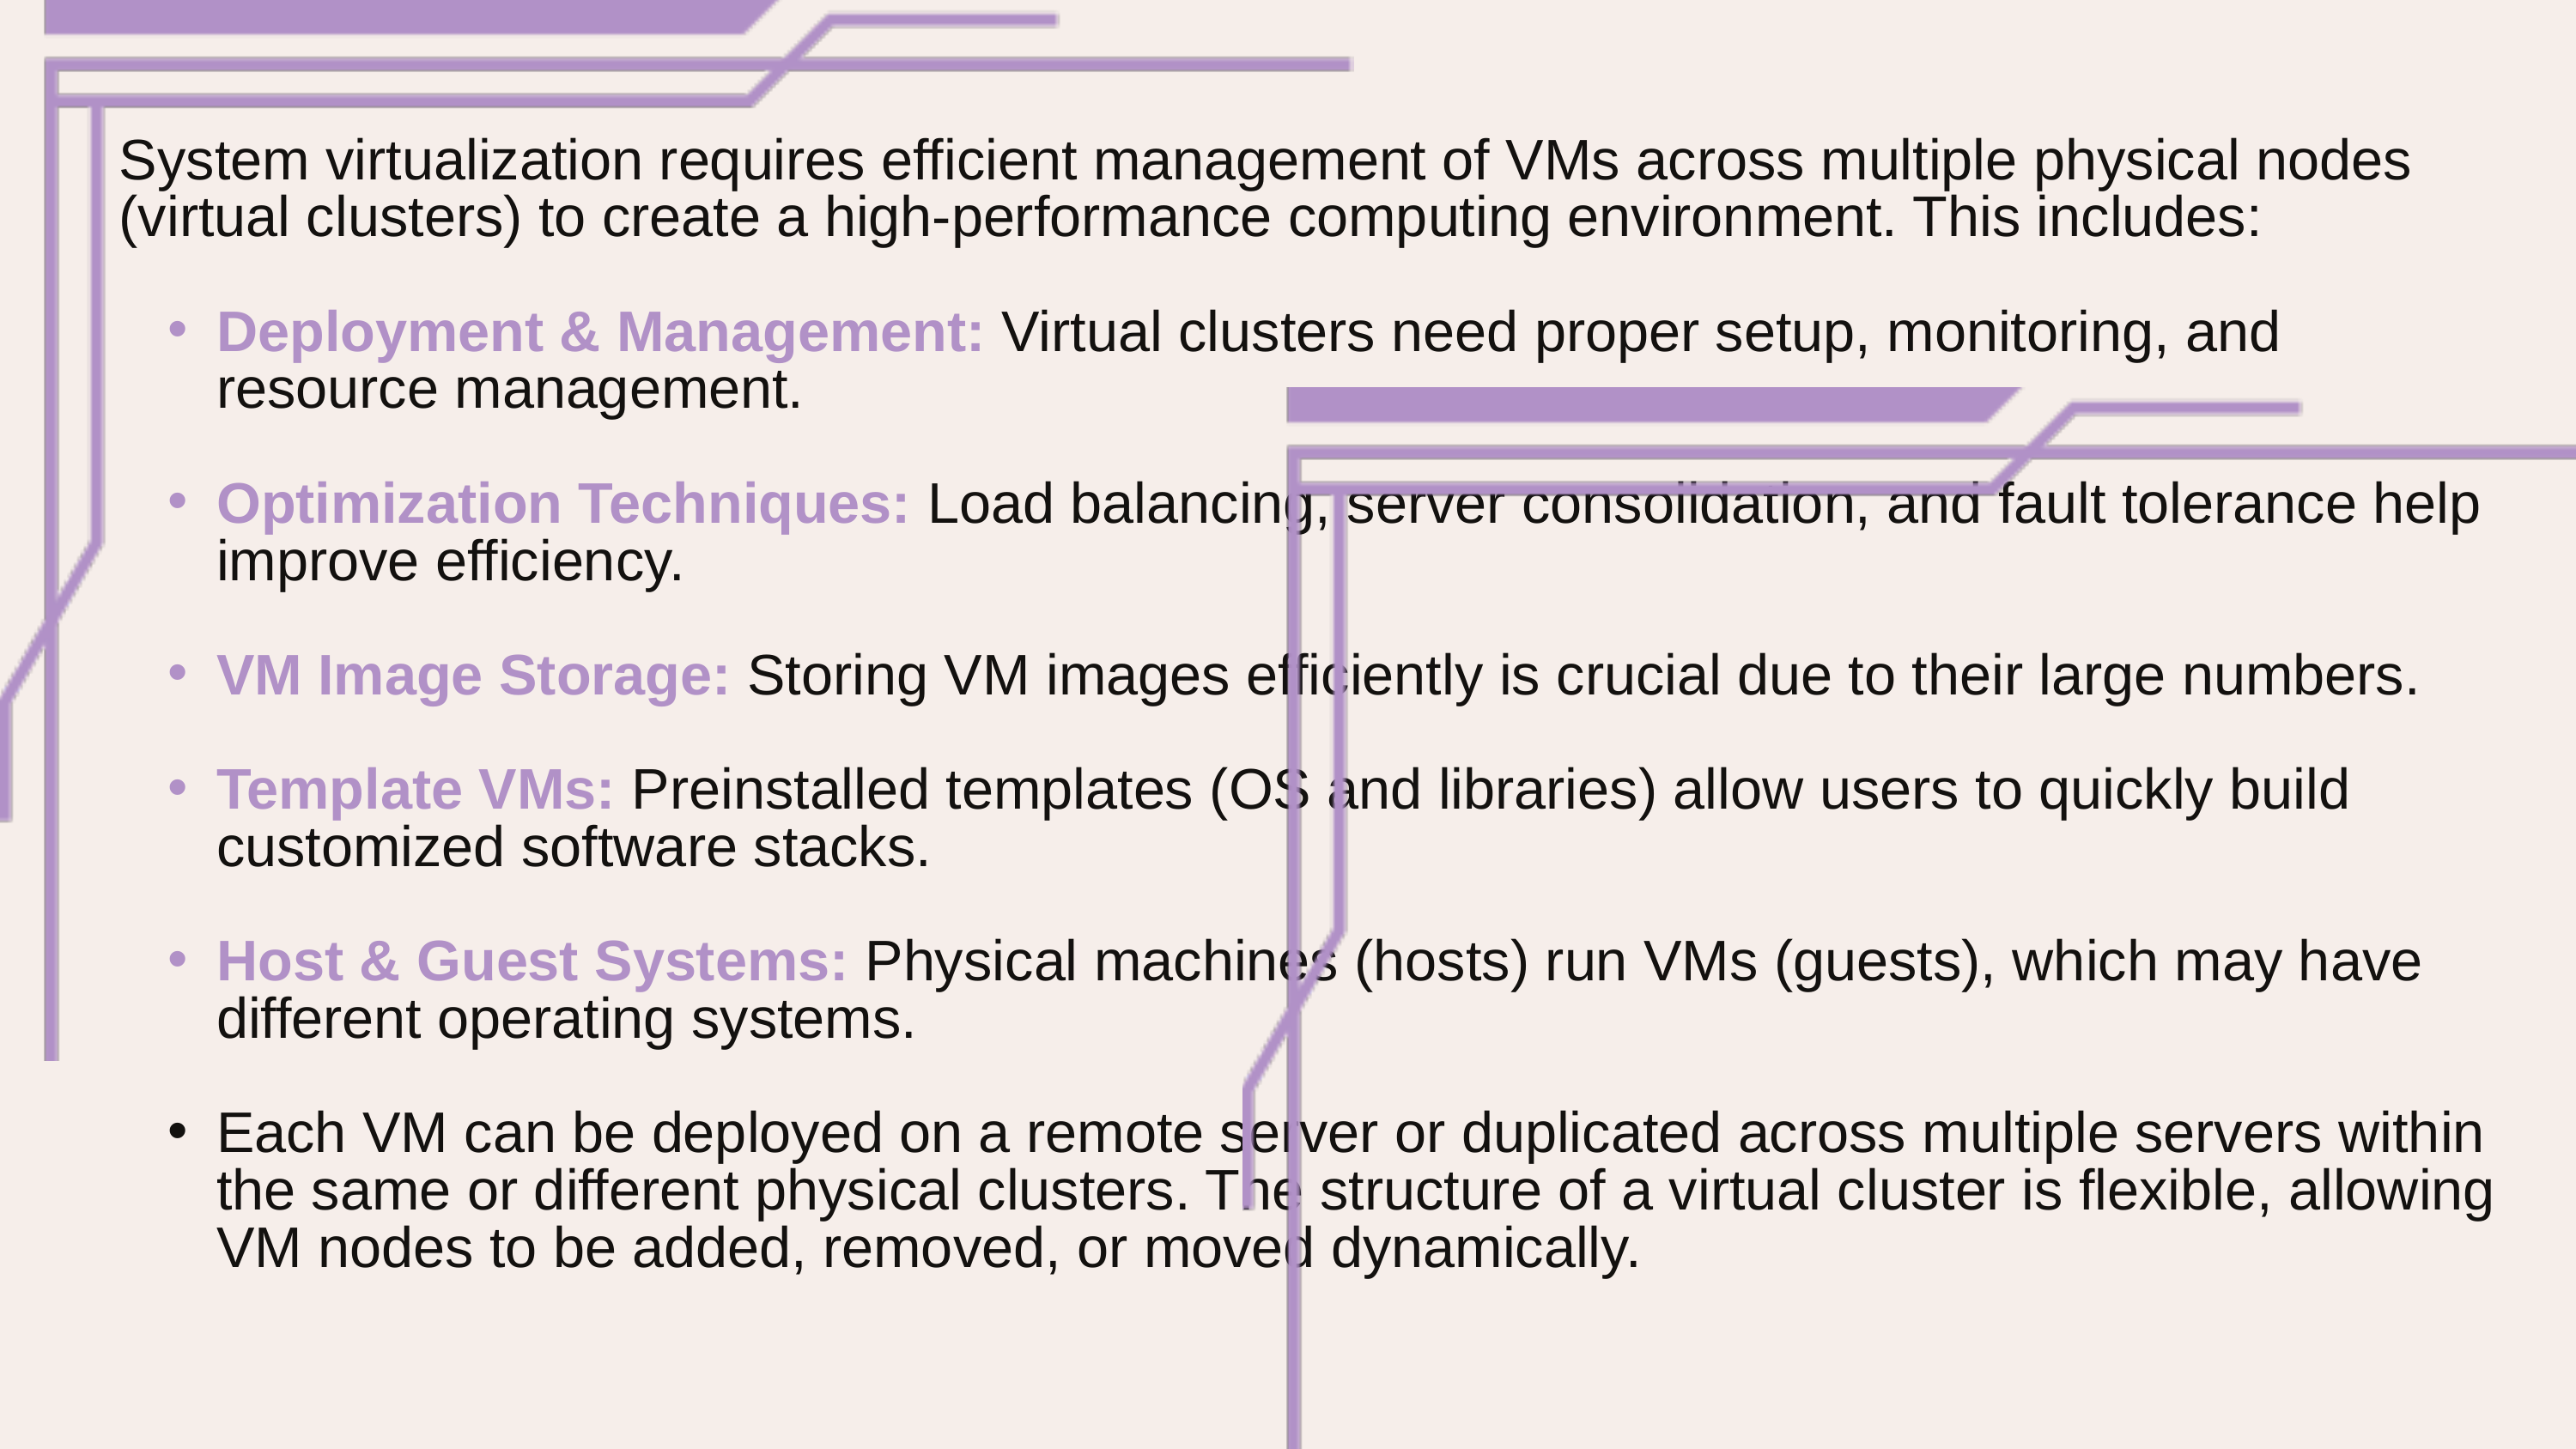

System virtualization requires efficient management of VMs across multiple physical nodes (virtual clusters) to create a high-performance computing environment. This includes:

Deployment & Management: Virtual clusters need proper setup, monitoring, and resource management.

Optimization Techniques: Load balancing, server consolidation, and fault tolerance help improve efficiency.

VM Image Storage: Storing VM images efficiently is crucial due to their large numbers.

Template VMs: Preinstalled templates (OS and libraries) allow users to quickly build customized software stacks.

Host & Guest Systems: Physical machines (hosts) run VMs (guests), which may have different operating systems.

Each VM can be deployed on a remote server or duplicated across multiple servers within the same or different physical clusters. The structure of a virtual cluster is flexible, allowing VM nodes to be added, removed, or moved dynamically.